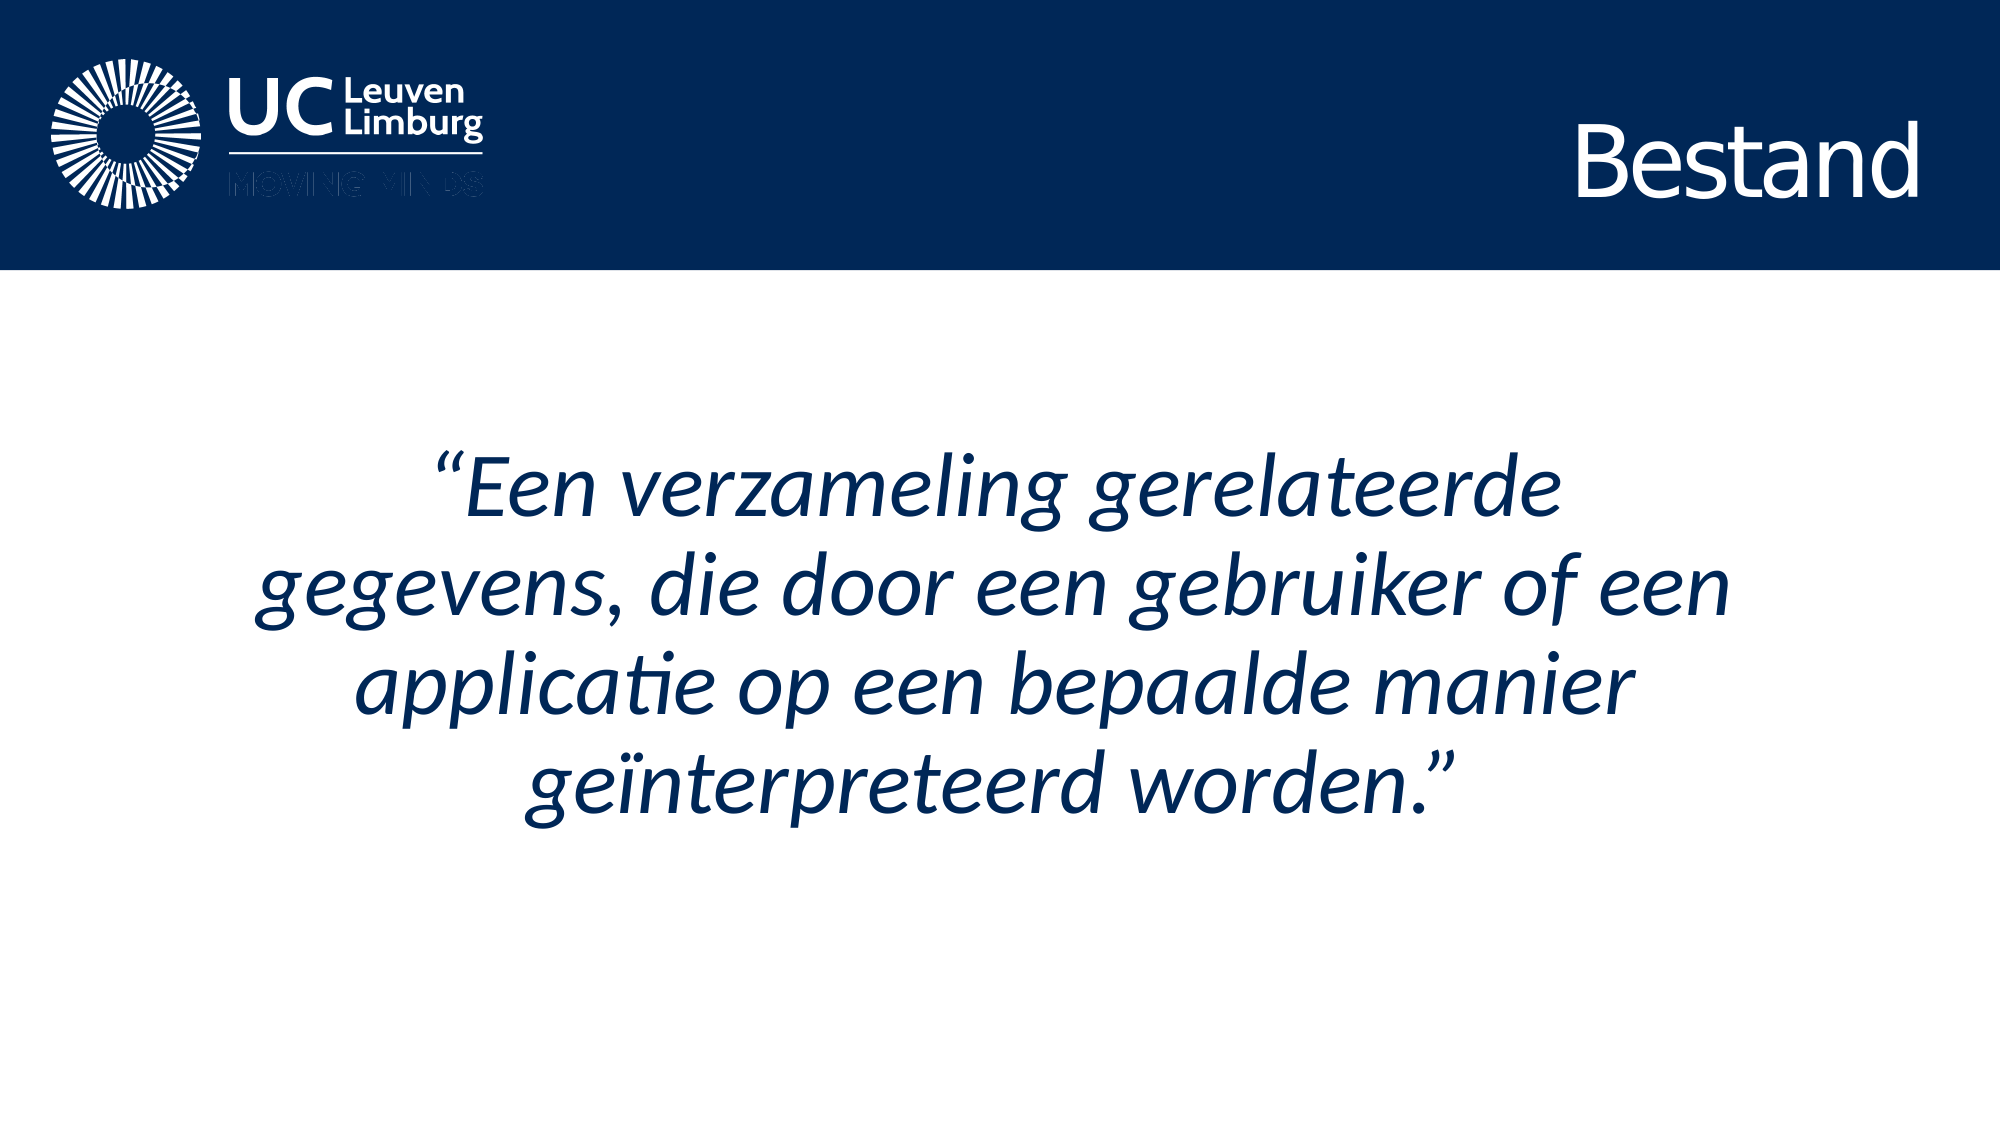

# Bestand

“Een verzameling gerelateerde gegevens, die door een gebruiker of een applicatie op een bepaalde manier geïnterpreteerd worden.”